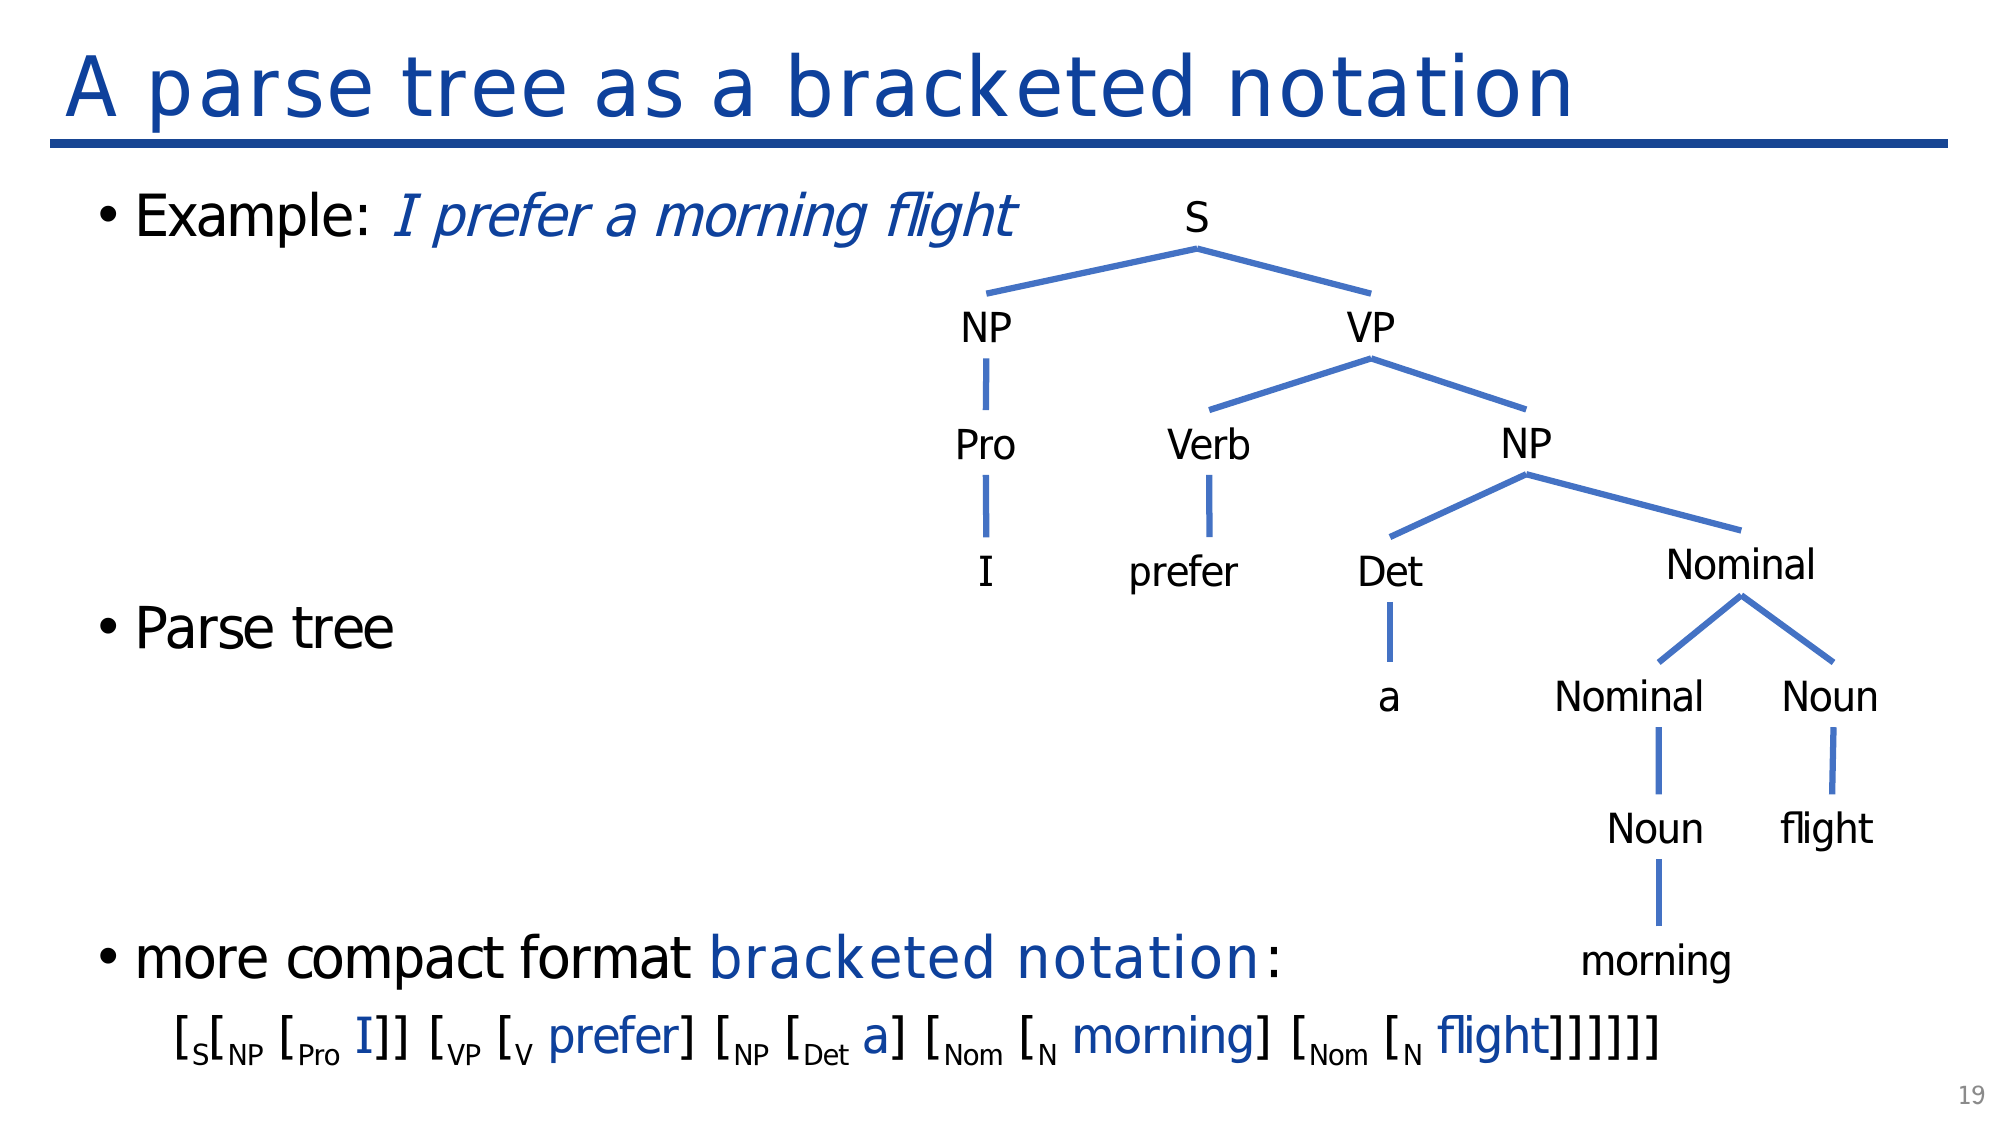

# A parse tree as a bracketed notation
Example: I prefer a morning flight

Parse tree

more compact format bracketed notation:
[S[NP [Pro I]] [VP [V prefer] [NP [Det a] [Nom [N morning] [Nom [N flight]]]]]]

S
NP
VP
NP
Pro
Verb
Nominal
prefer
Det
I
a
Nominal
Noun
Noun
flight
morning
19